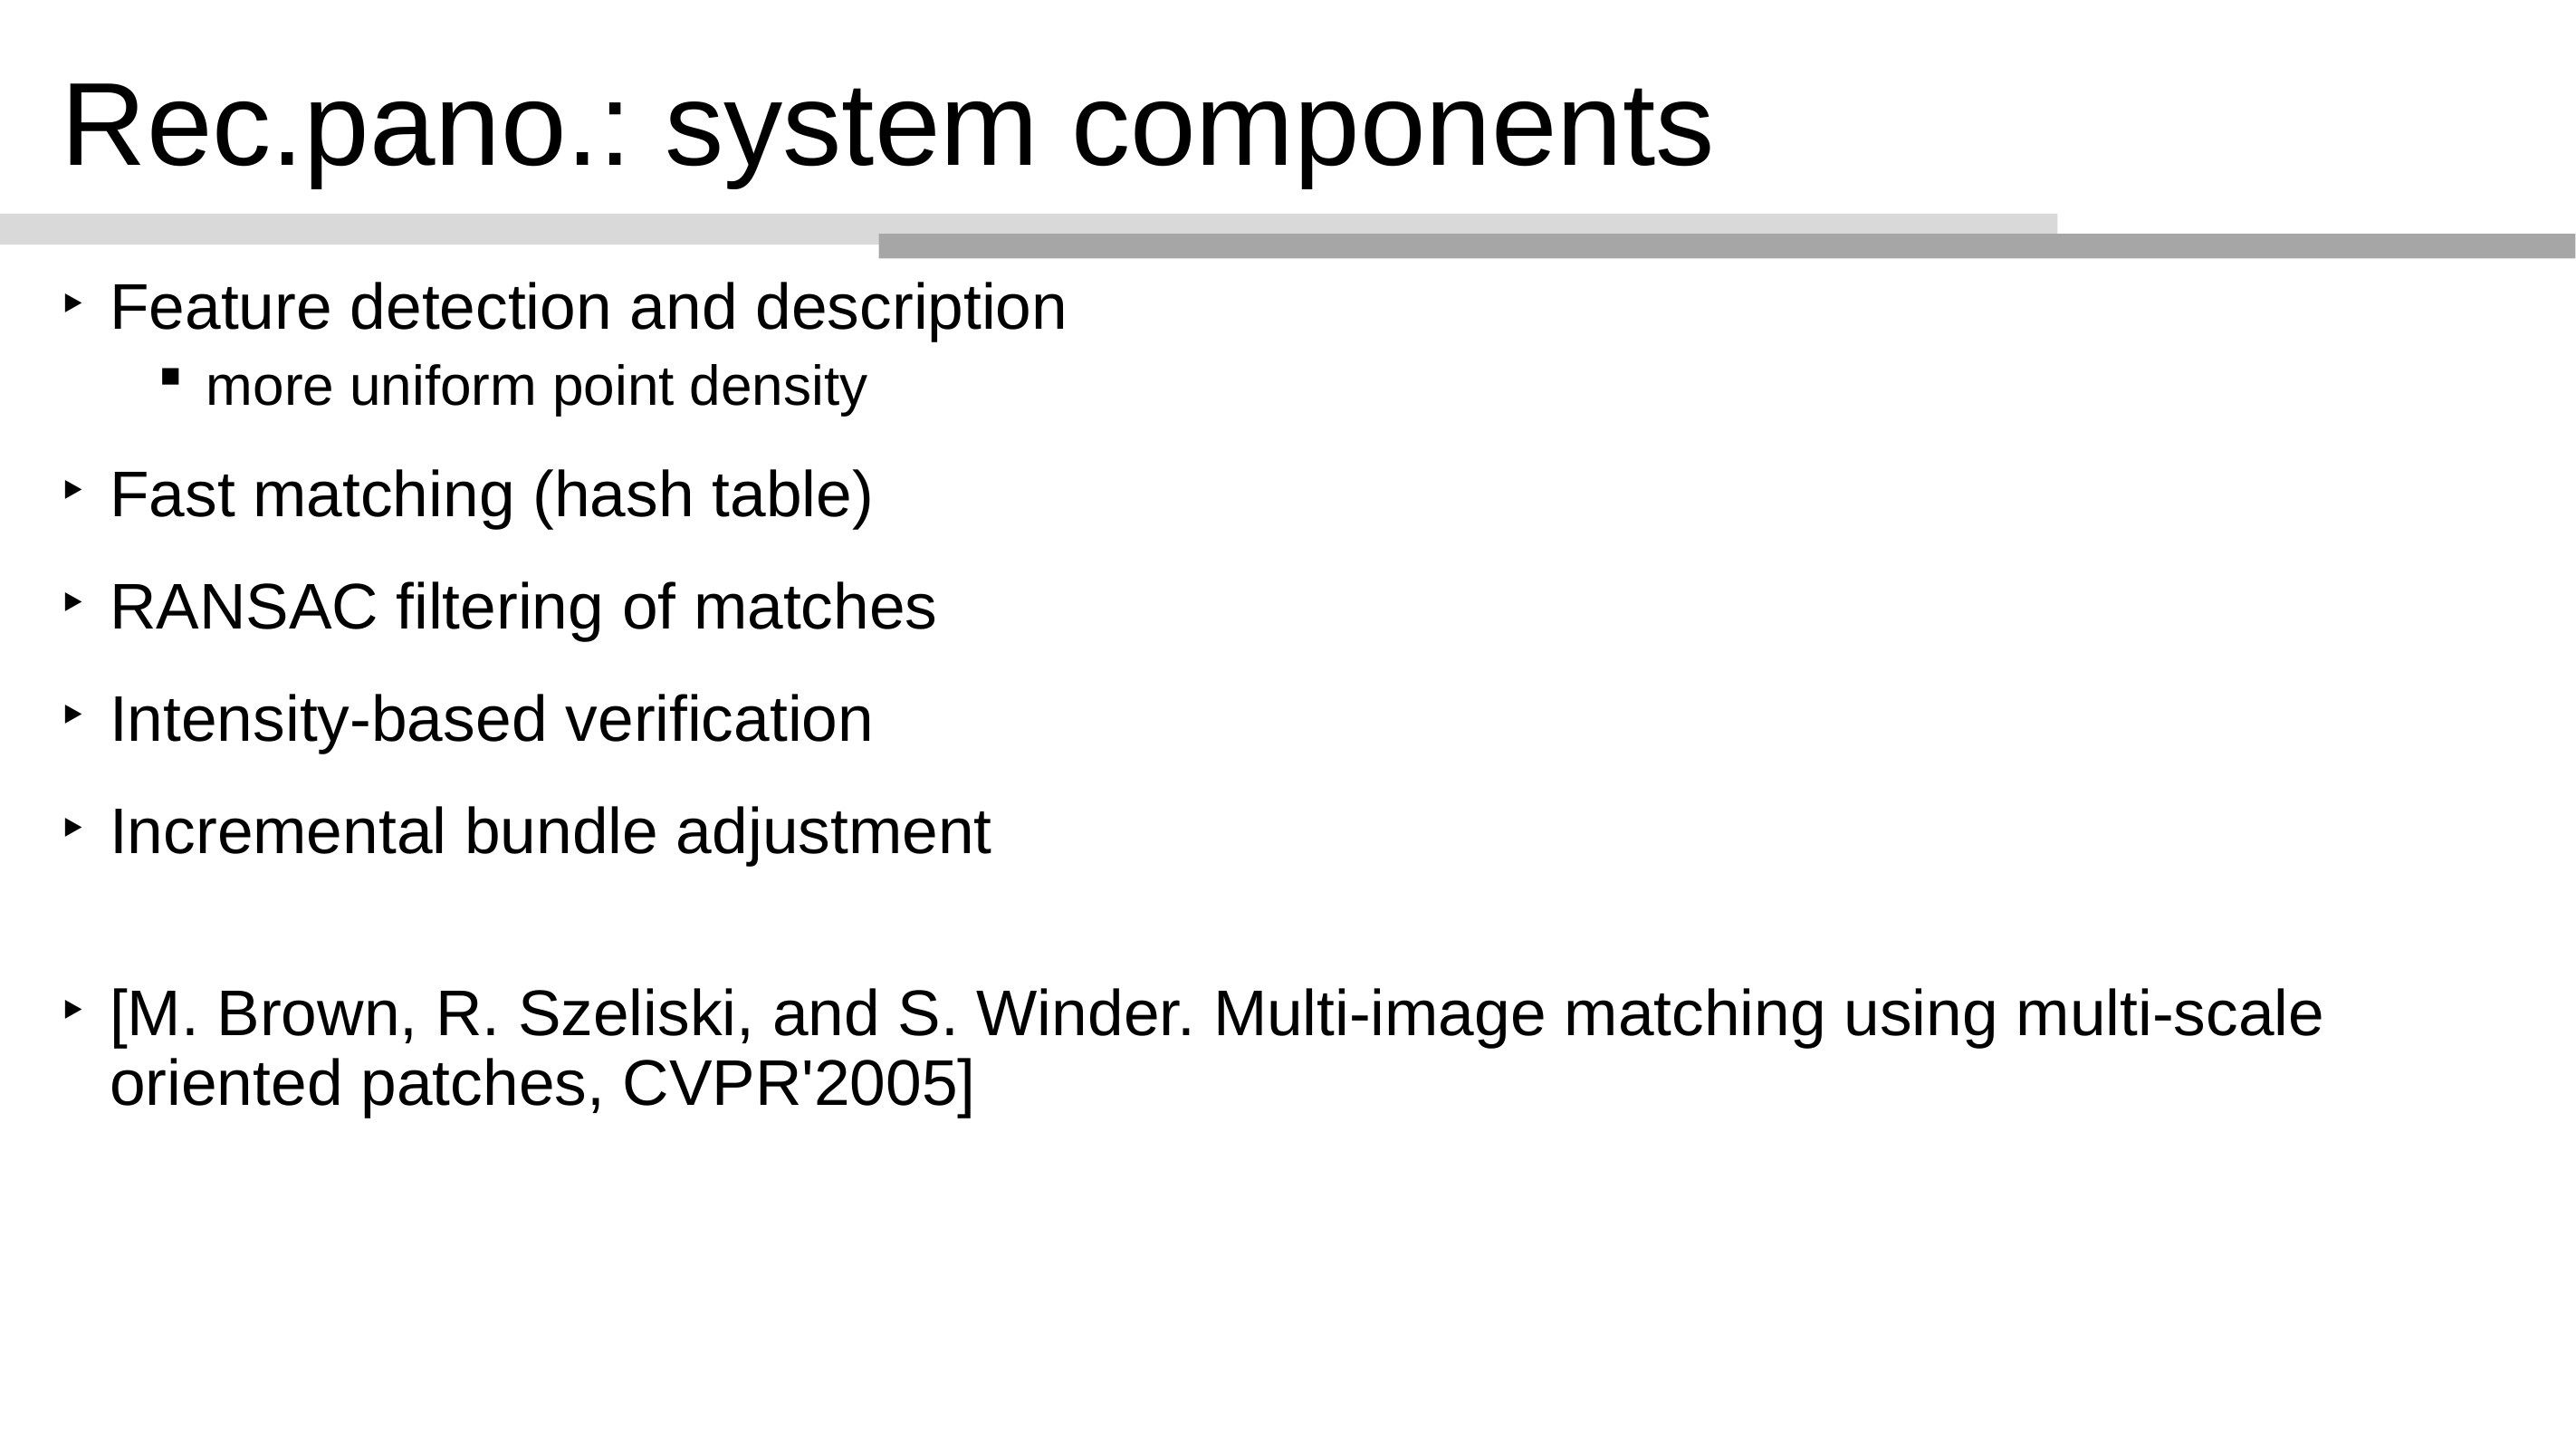

# Rec.pano.: system components
Feature detection and description
more uniform point density
Fast matching (hash table)
RANSAC filtering of matches
Intensity-based verification
Incremental bundle adjustment
[M. Brown, R. Szeliski, and S. Winder. Multi-image matching using multi-scale oriented patches, CVPR'2005]